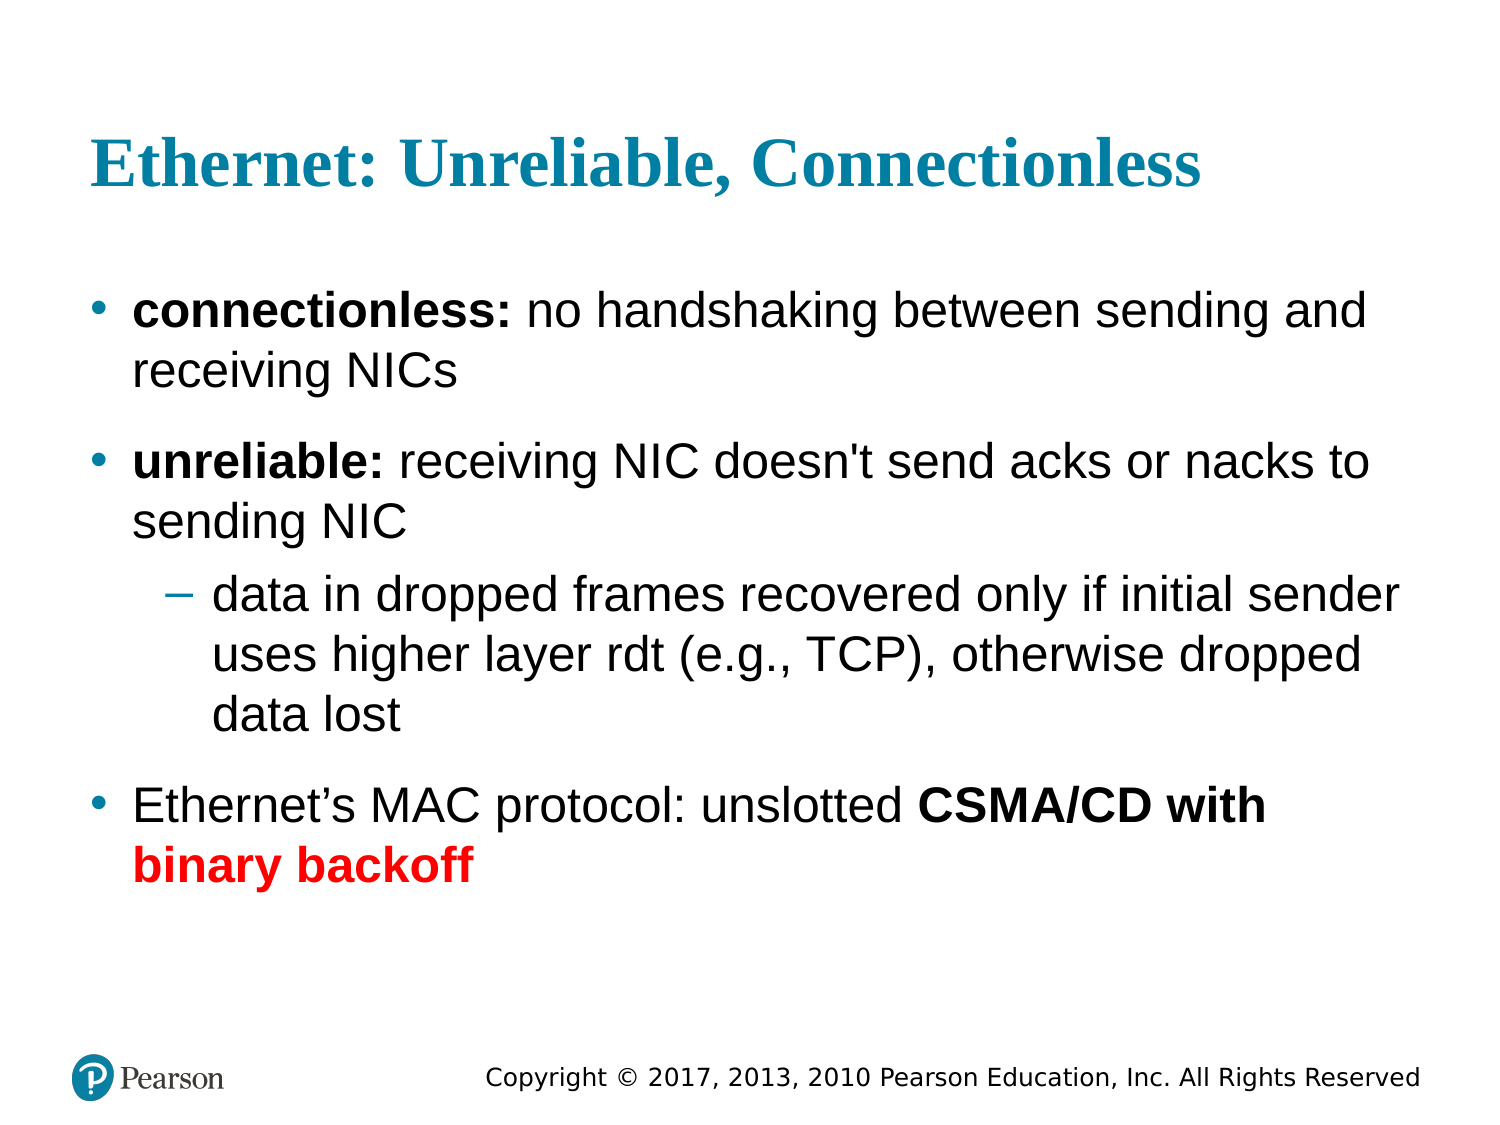

# Ethernet: Unreliable, Connectionless
connectionless: no handshaking between sending and receiving N I C s
unreliable: receiving N I C doesn't send acks or nacks to sending N I C
data in dropped frames recovered only if initial sender uses higher layer rdt (e.g., T C P), otherwise dropped data lost
Ethernet’s MAC protocol: unslotted C S M A/C D with binary backoff